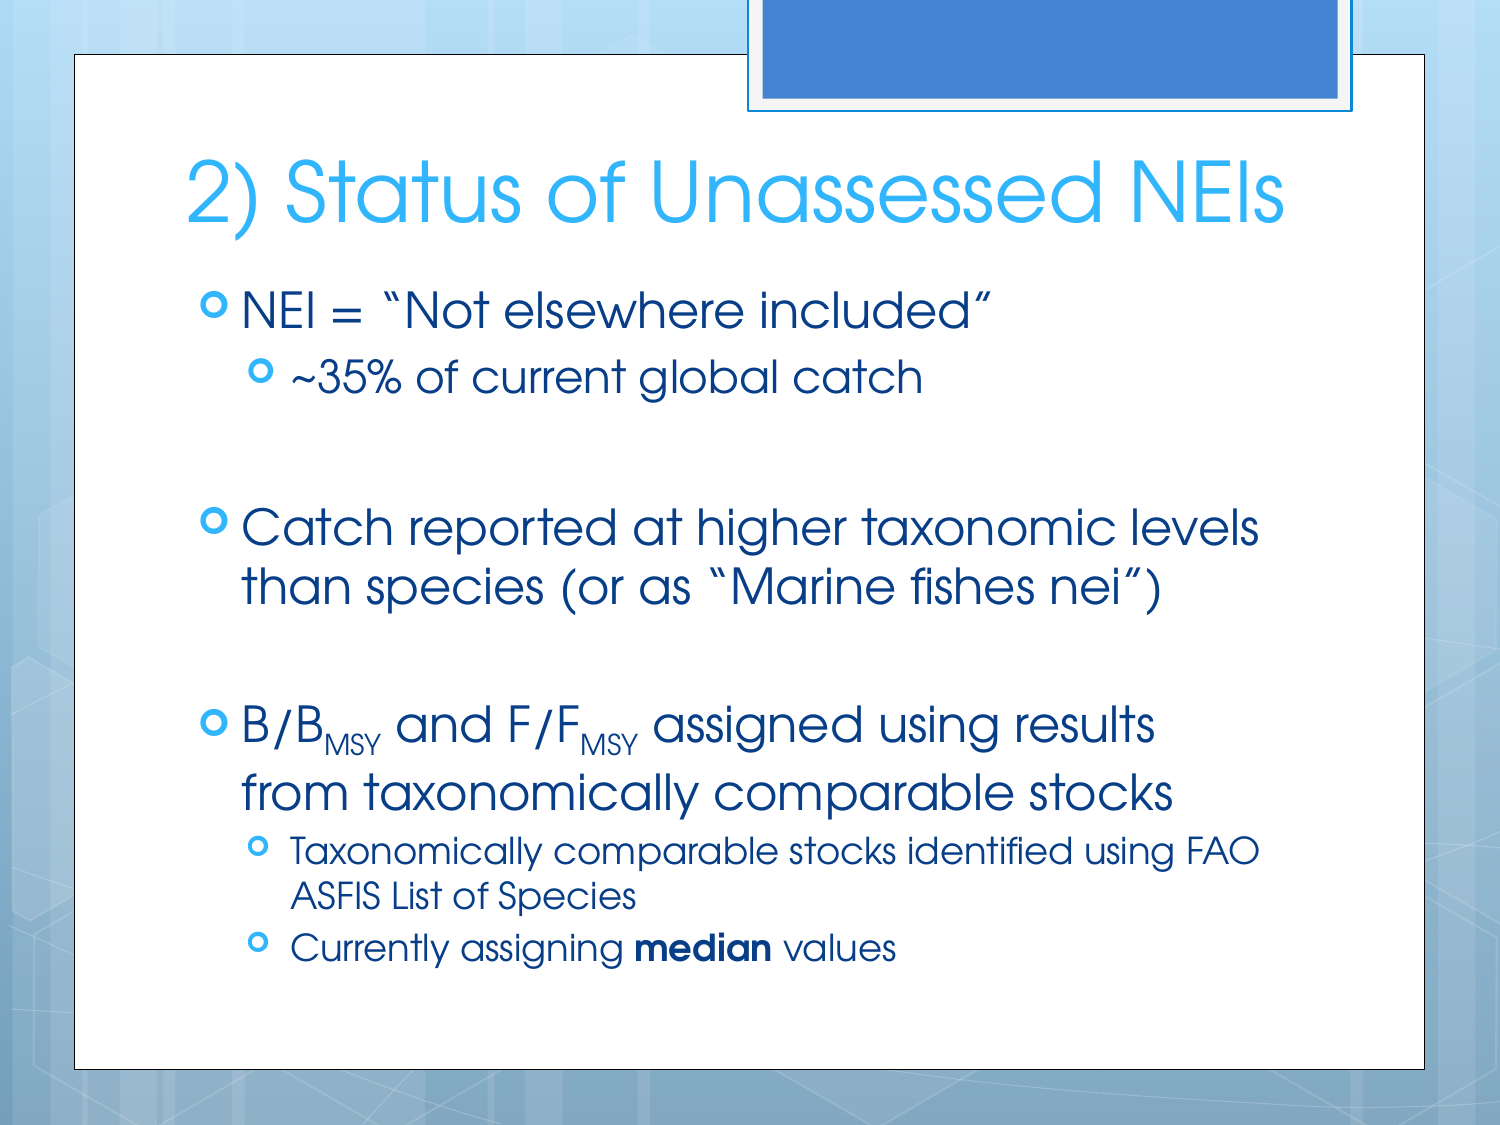

# 2) Status of Unassessed NEIs
NEI = “Not elsewhere included”
~35% of current global catch

Catch reported at higher taxonomic levels than species (or as “Marine fishes nei”)

B/BMSY and F/FMSY assigned using results from taxonomically comparable stocks
Taxonomically comparable stocks identified using FAO ASFIS List of Species
Currently assigning median values